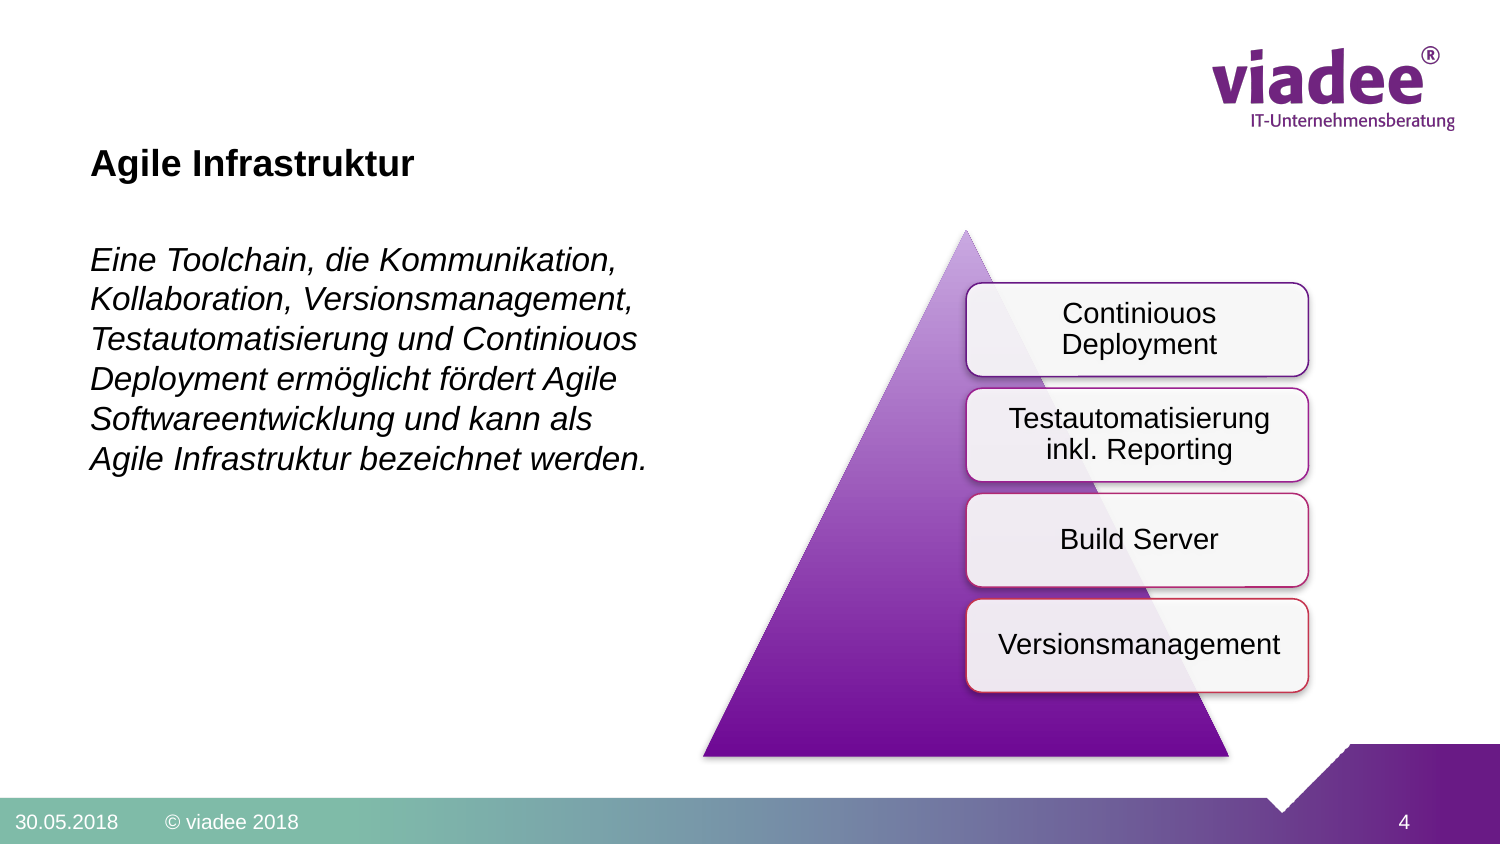

# Agile Infrastruktur
Continiouos Deployment
Testautomatisierung
inkl. Reporting
Build Server
Versionsmanagement
Eine Toolchain, die Kommunikation, Kollaboration, Versionsmanagement, Testautomatisierung und Continiouos Deployment ermöglicht fördert Agile Softwareentwicklung und kann als Agile Infrastruktur bezeichnet werden.

4
30.05.2018	© viadee 2018